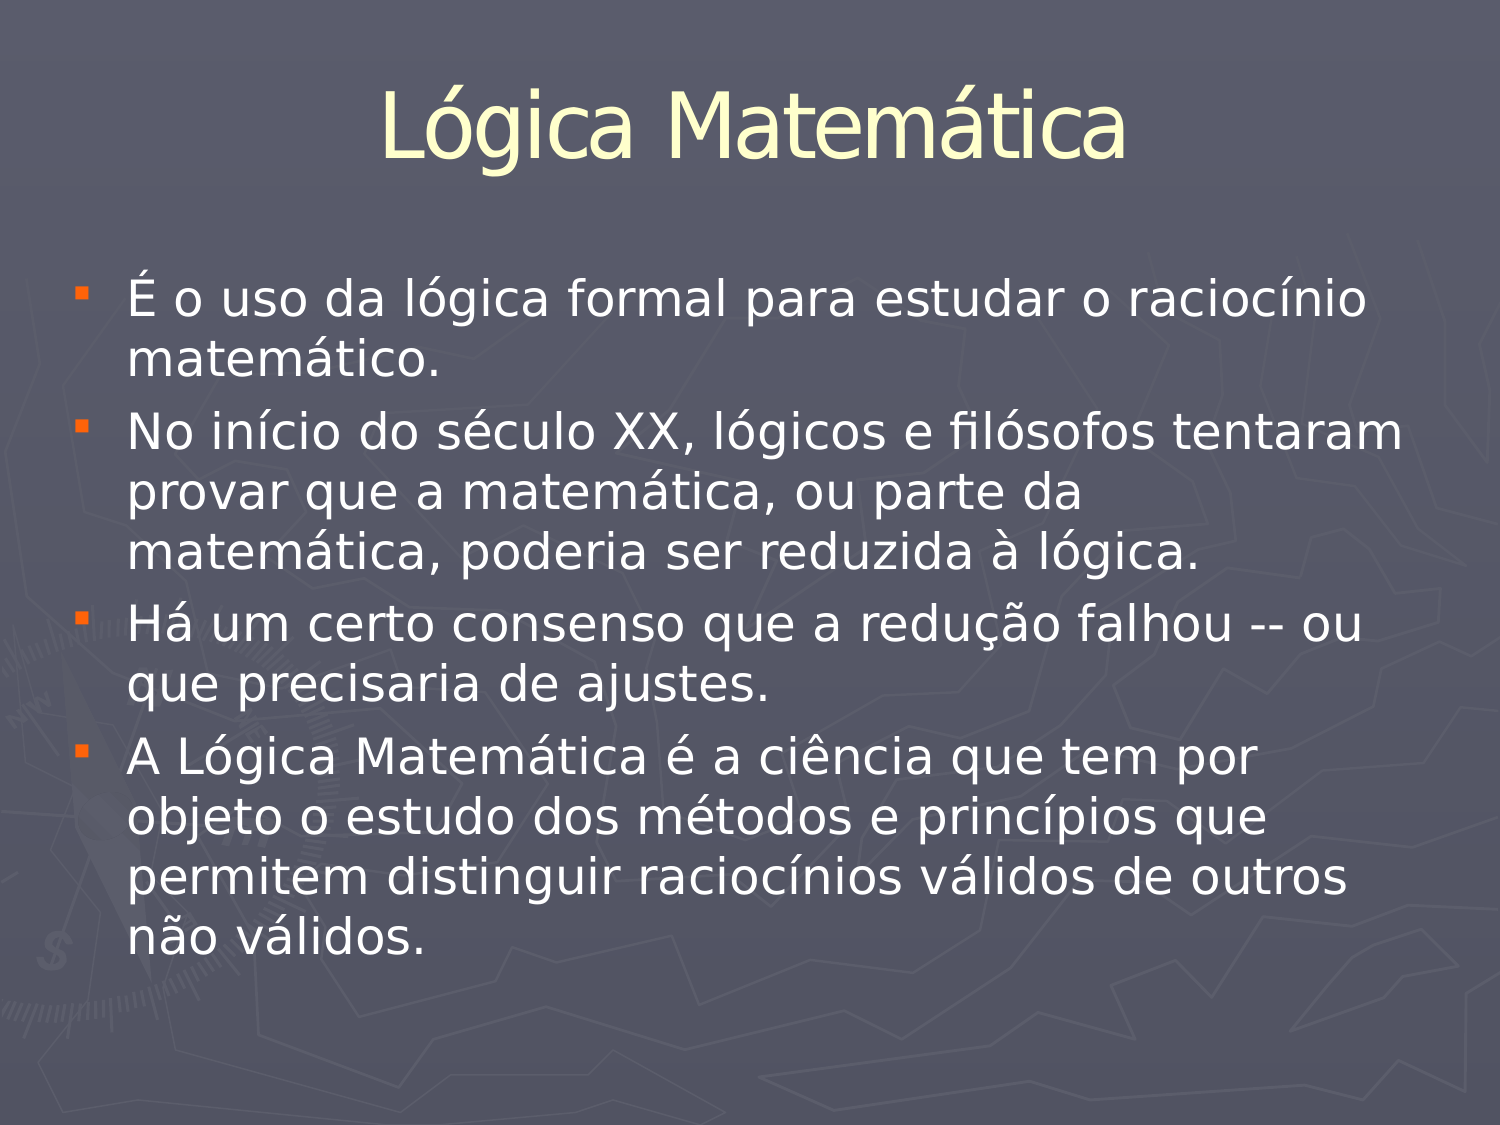

# Lógica Matemática
É o uso da lógica formal para estudar o raciocínio matemático.
No início do século XX, lógicos e filósofos tentaram provar que a matemática, ou parte da matemática, poderia ser reduzida à lógica.
Há um certo consenso que a redução falhou -- ou que precisaria de ajustes.
A Lógica Matemática é a ciência que tem por objeto o estudo dos métodos e princípios que permitem distinguir raciocínios válidos de outros não válidos.